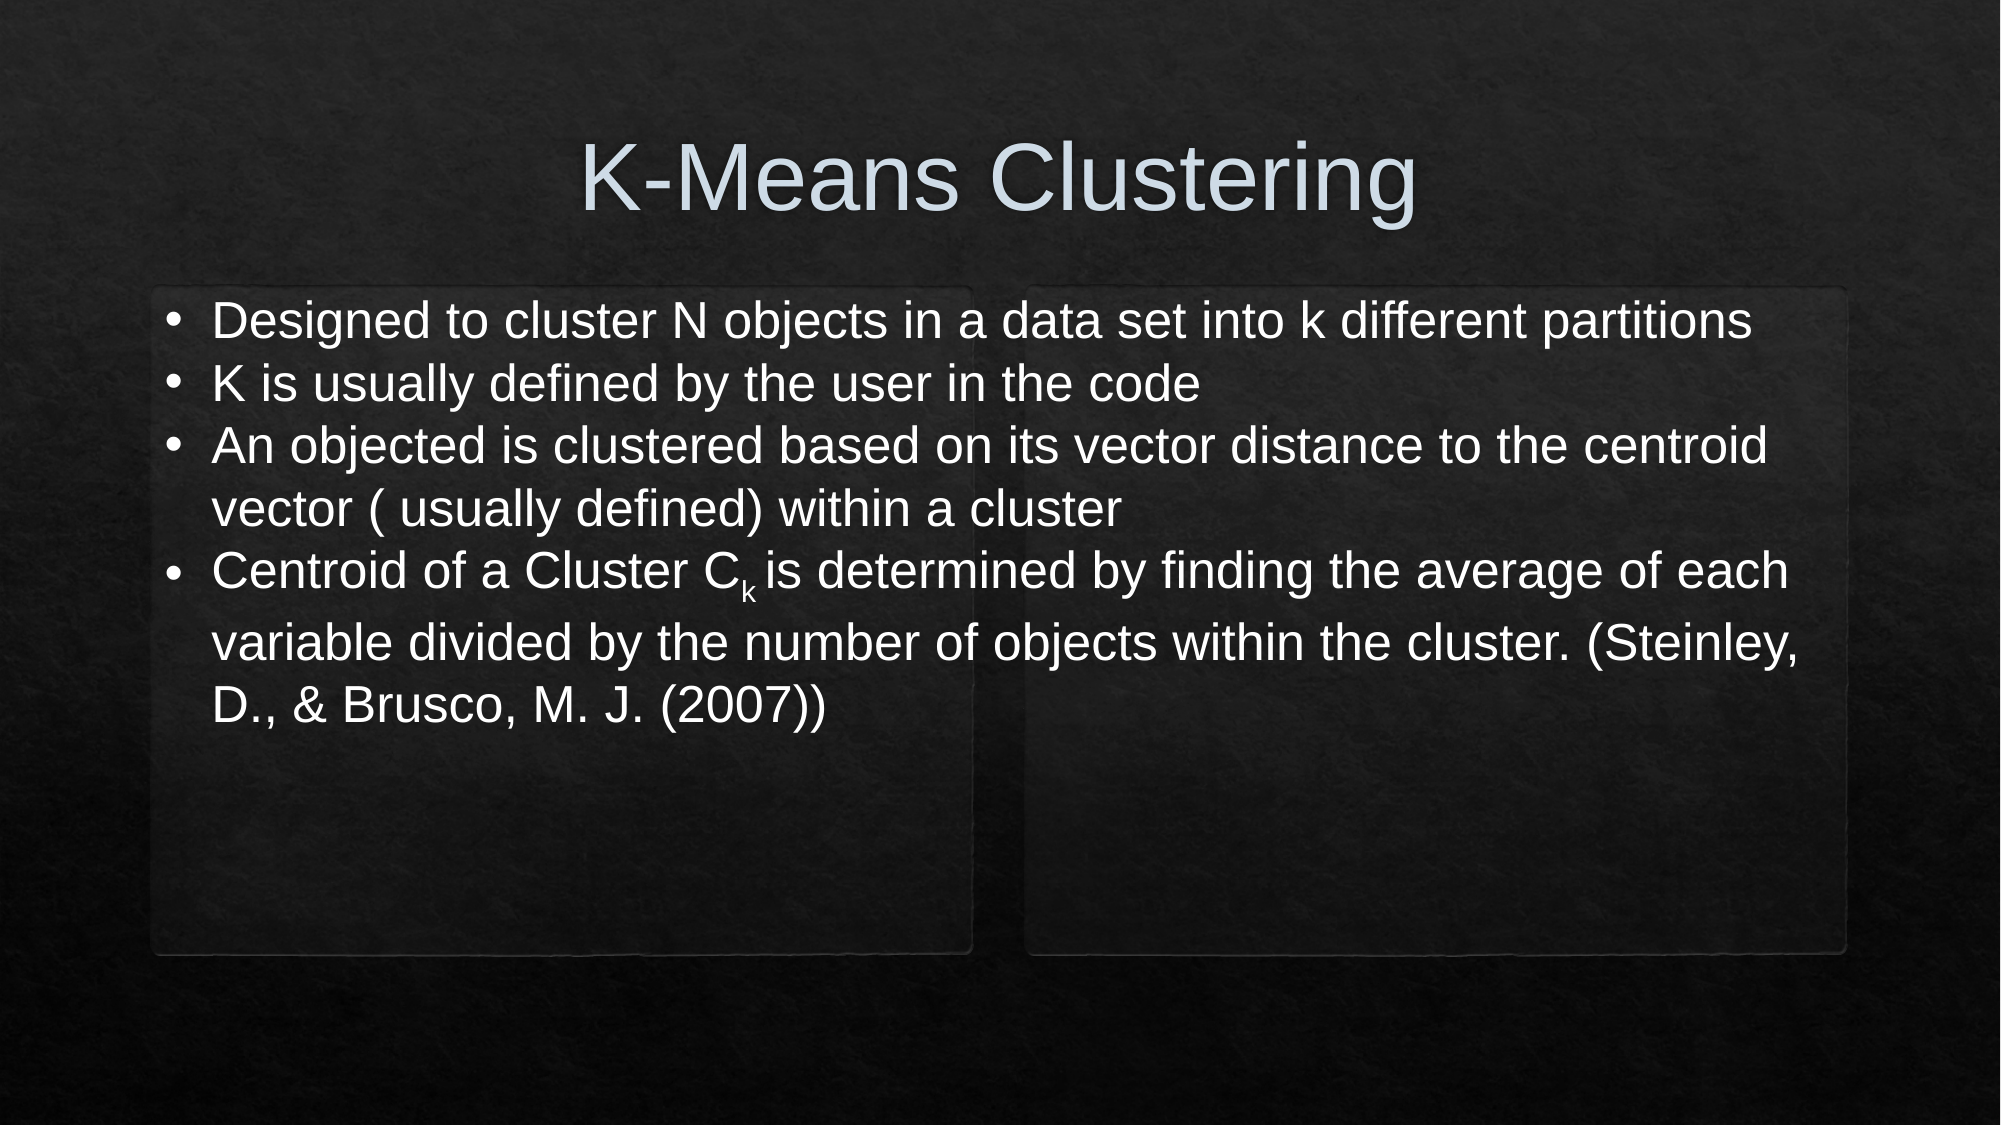

# K-Means Clustering
Designed to cluster N objects in a data set into k different partitions
K is usually defined by the user in the code
An objected is clustered based on its vector distance to the centroid vector ( usually defined) within a cluster
Centroid of a Cluster Ck is determined by finding the average of each variable divided by the number of objects within the cluster. (Steinley, D., & Brusco, M. J. (2007))